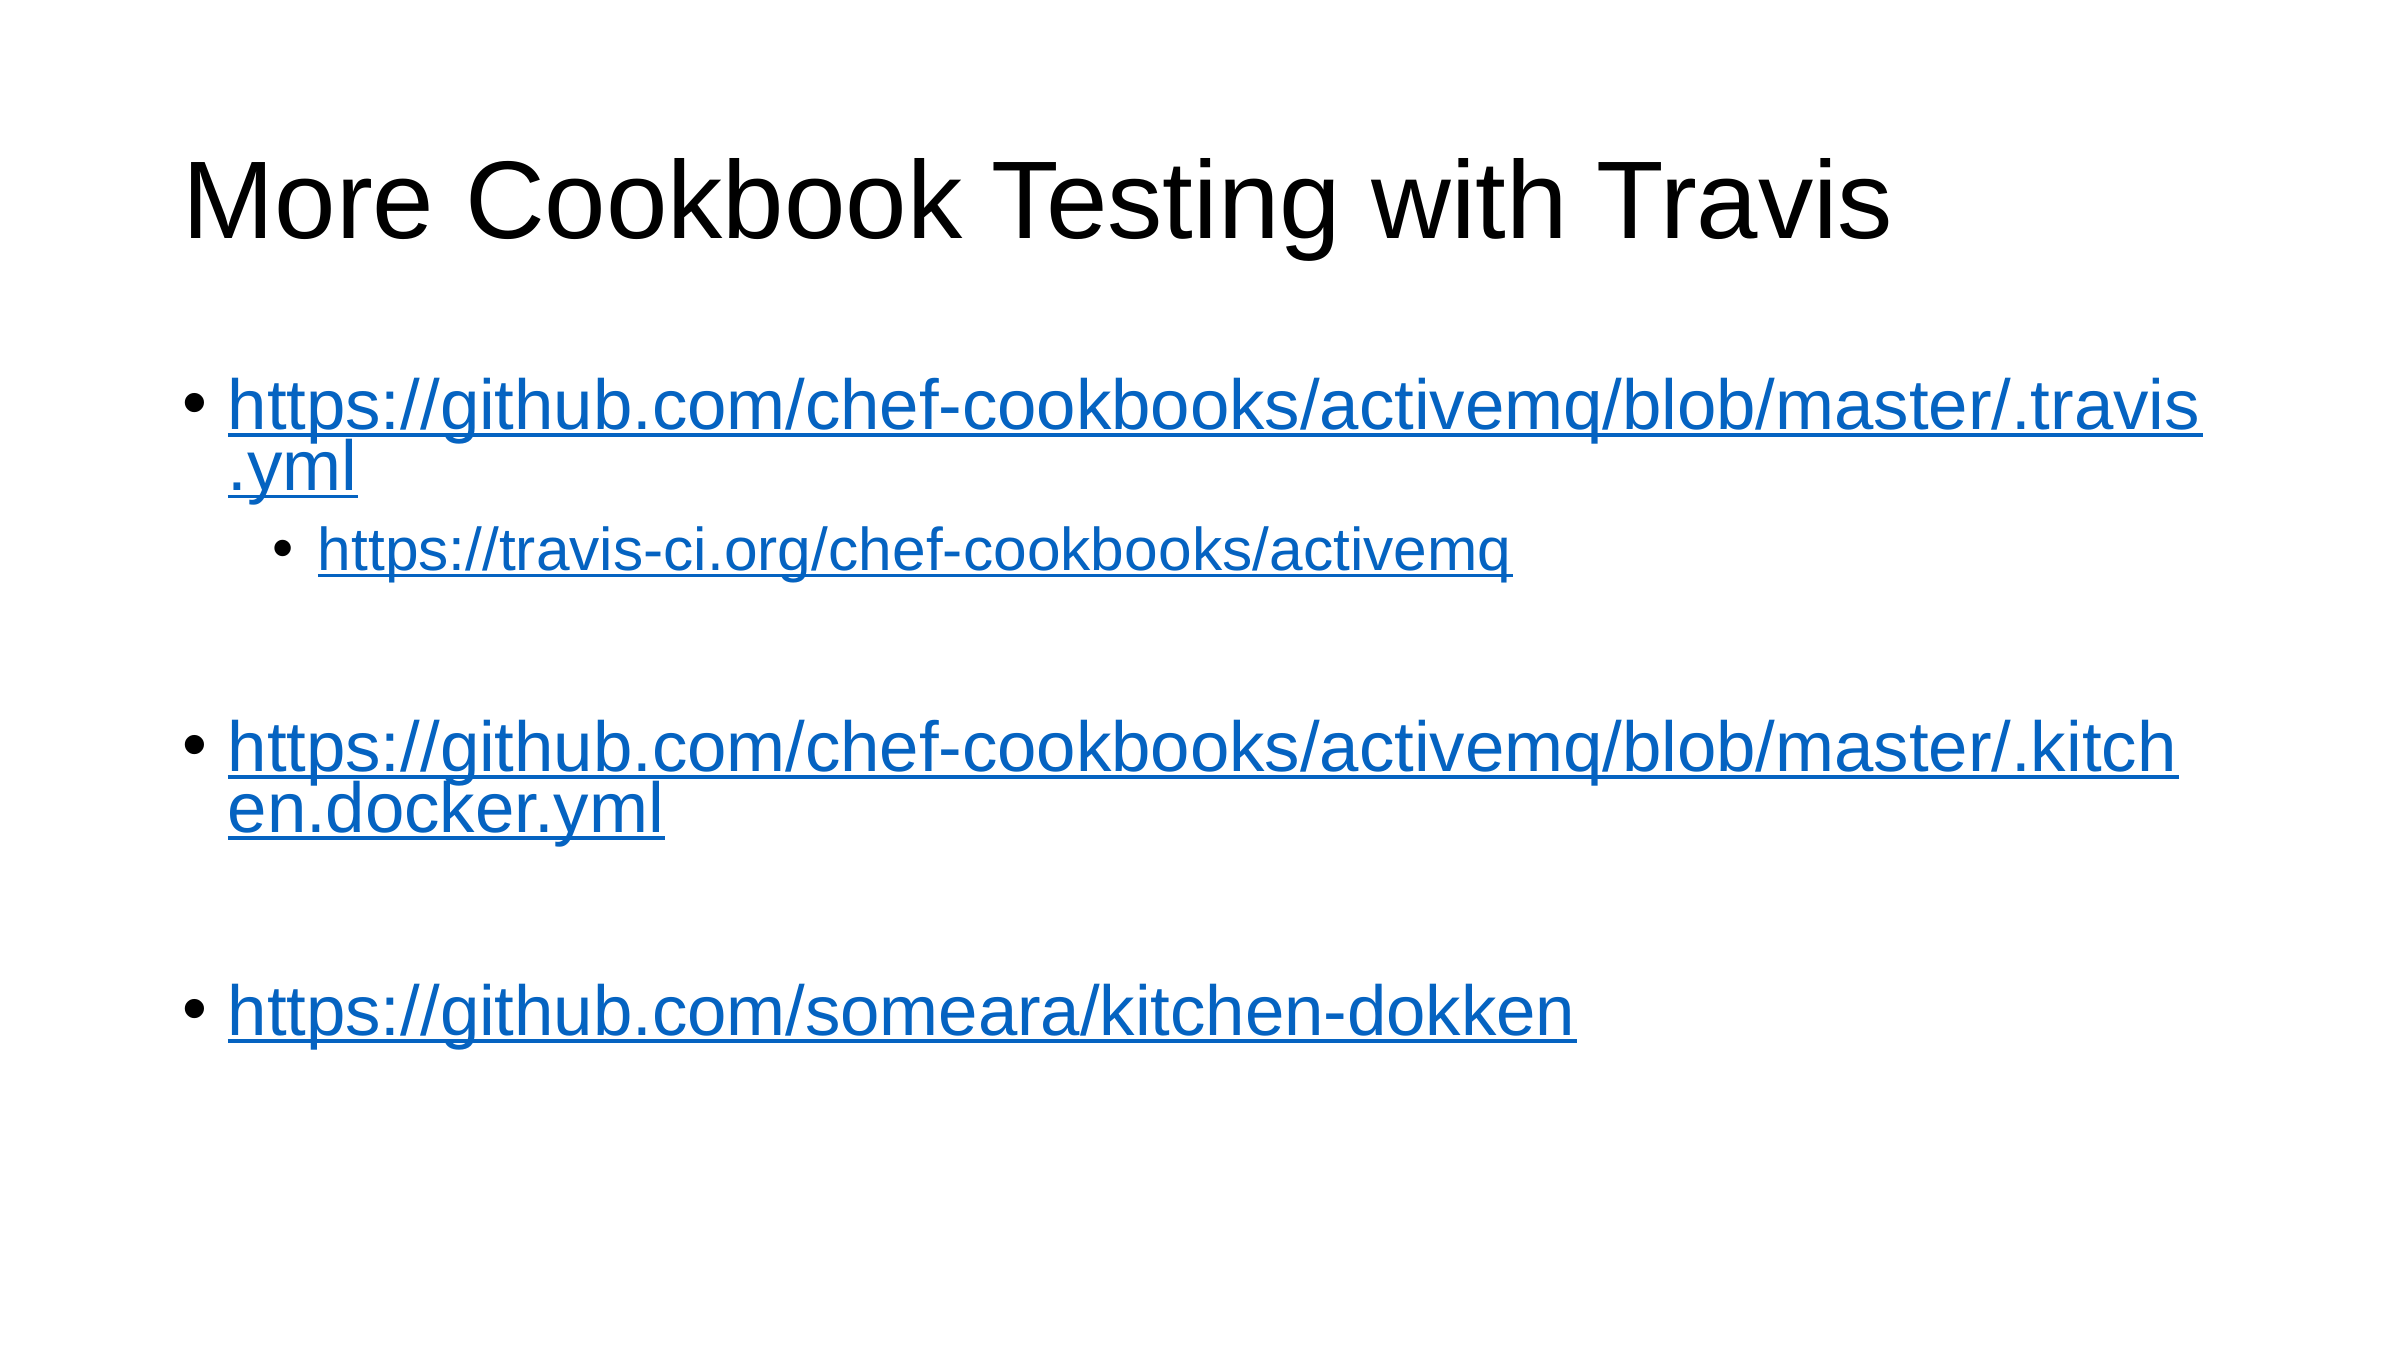

# More Cookbook Testing with Travis
https://github.com/chef-cookbooks/activemq/blob/master/.travis.yml
https://travis-ci.org/chef-cookbooks/activemq

https://github.com/chef-cookbooks/activemq/blob/master/.kitchen.docker.yml

https://github.com/someara/kitchen-dokken